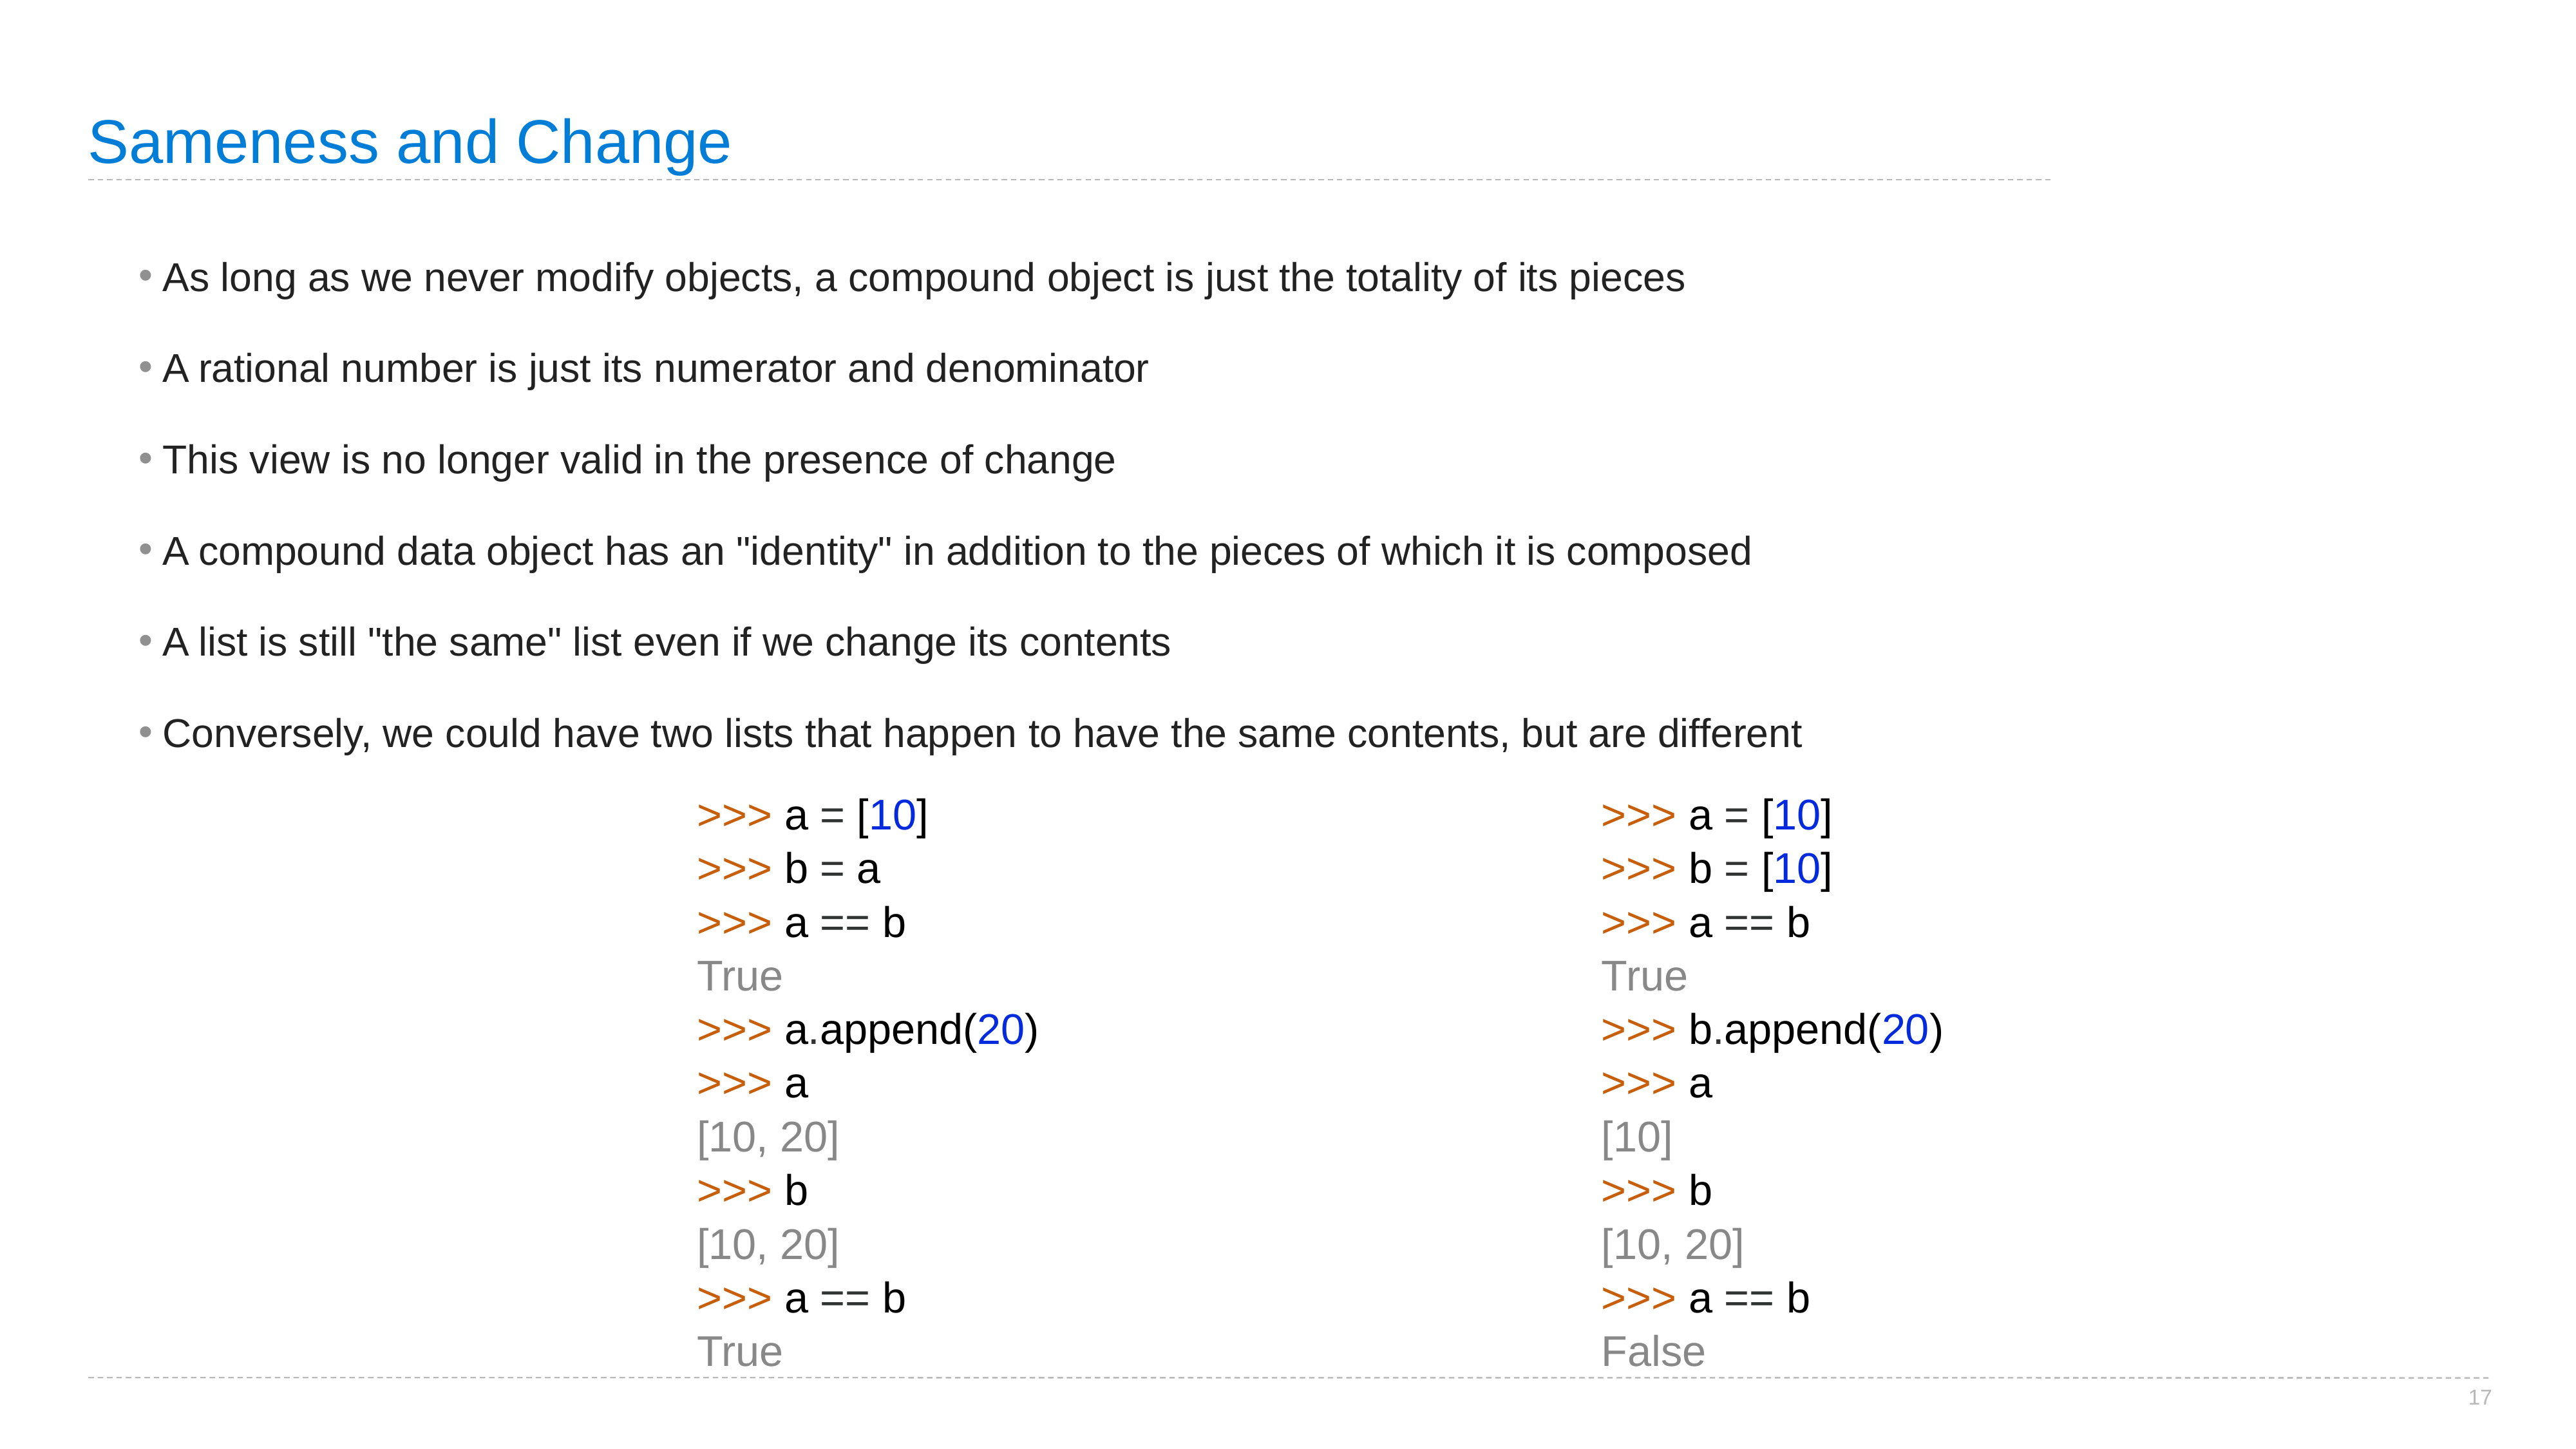

# Sameness and Change

As long as we never modify objects, a compound object is just the totality of its pieces
A rational number is just its numerator and denominator
This view is no longer valid in the presence of change
A compound data object has an "identity" in addition to the pieces of which it is composed
A list is still "the same" list even if we change its contents
Conversely, we could have two lists that happen to have the same contents, but are different
>>> a = [10]
>>> b = a
>>> a == b
True
>>> a.append(20)
>>> a
[10, 20]
>>> b
[10, 20]
>>> a == b
True
>>> a = [10]
>>> b = [10]
>>> a == b
True
>>> b.append(20)
>>> a
[10]
>>> b
[10, 20]
>>> a == b
False

17